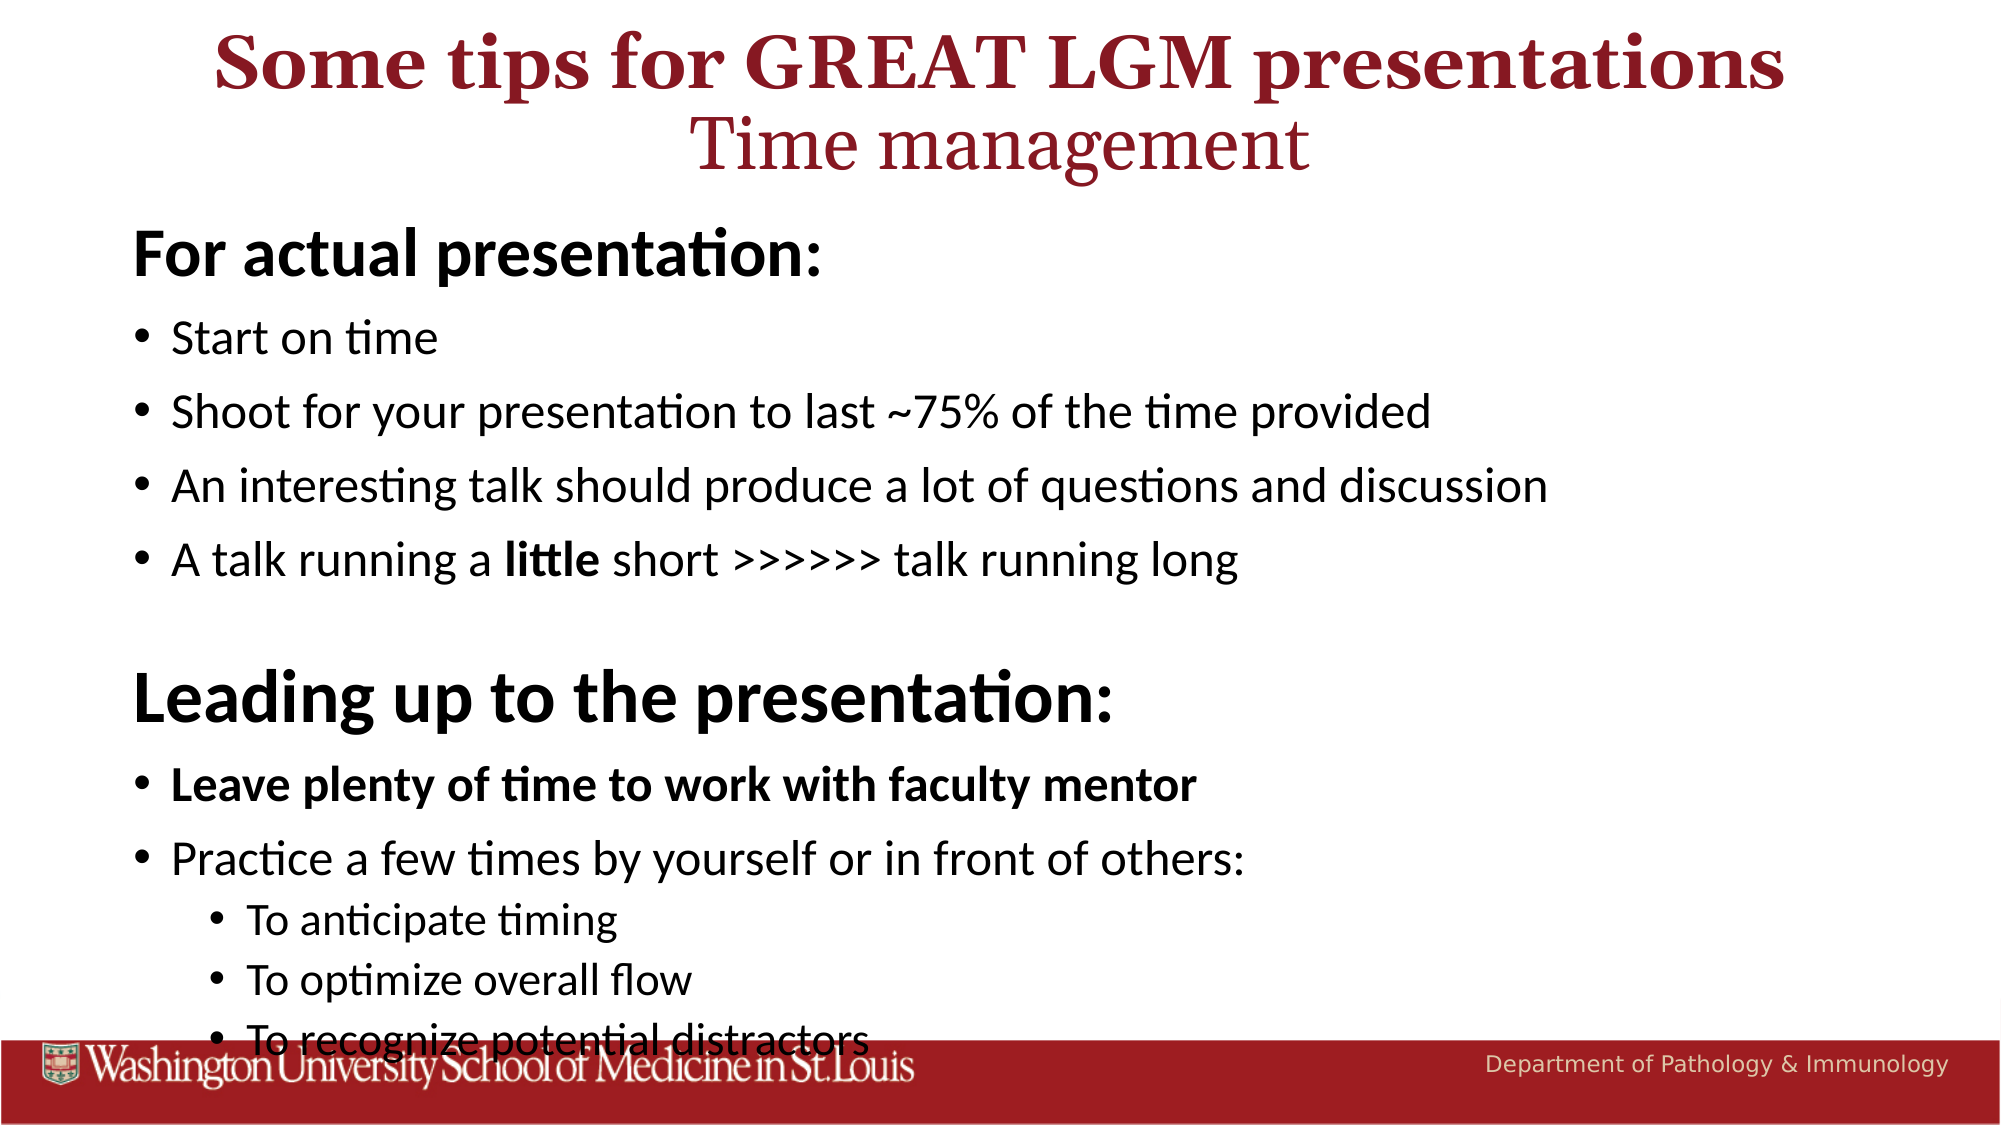

# Some tips for GREAT LGM presentations Time management
For actual presentation:
Start on time
Shoot for your presentation to last ~75% of the time provided
An interesting talk should produce a lot of questions and discussion
A talk running a little short >>>>>> talk running long

Leading up to the presentation:
Leave plenty of time to work with faculty mentor
Practice a few times by yourself or in front of others:
To anticipate timing
To optimize overall flow
To recognize potential distractors